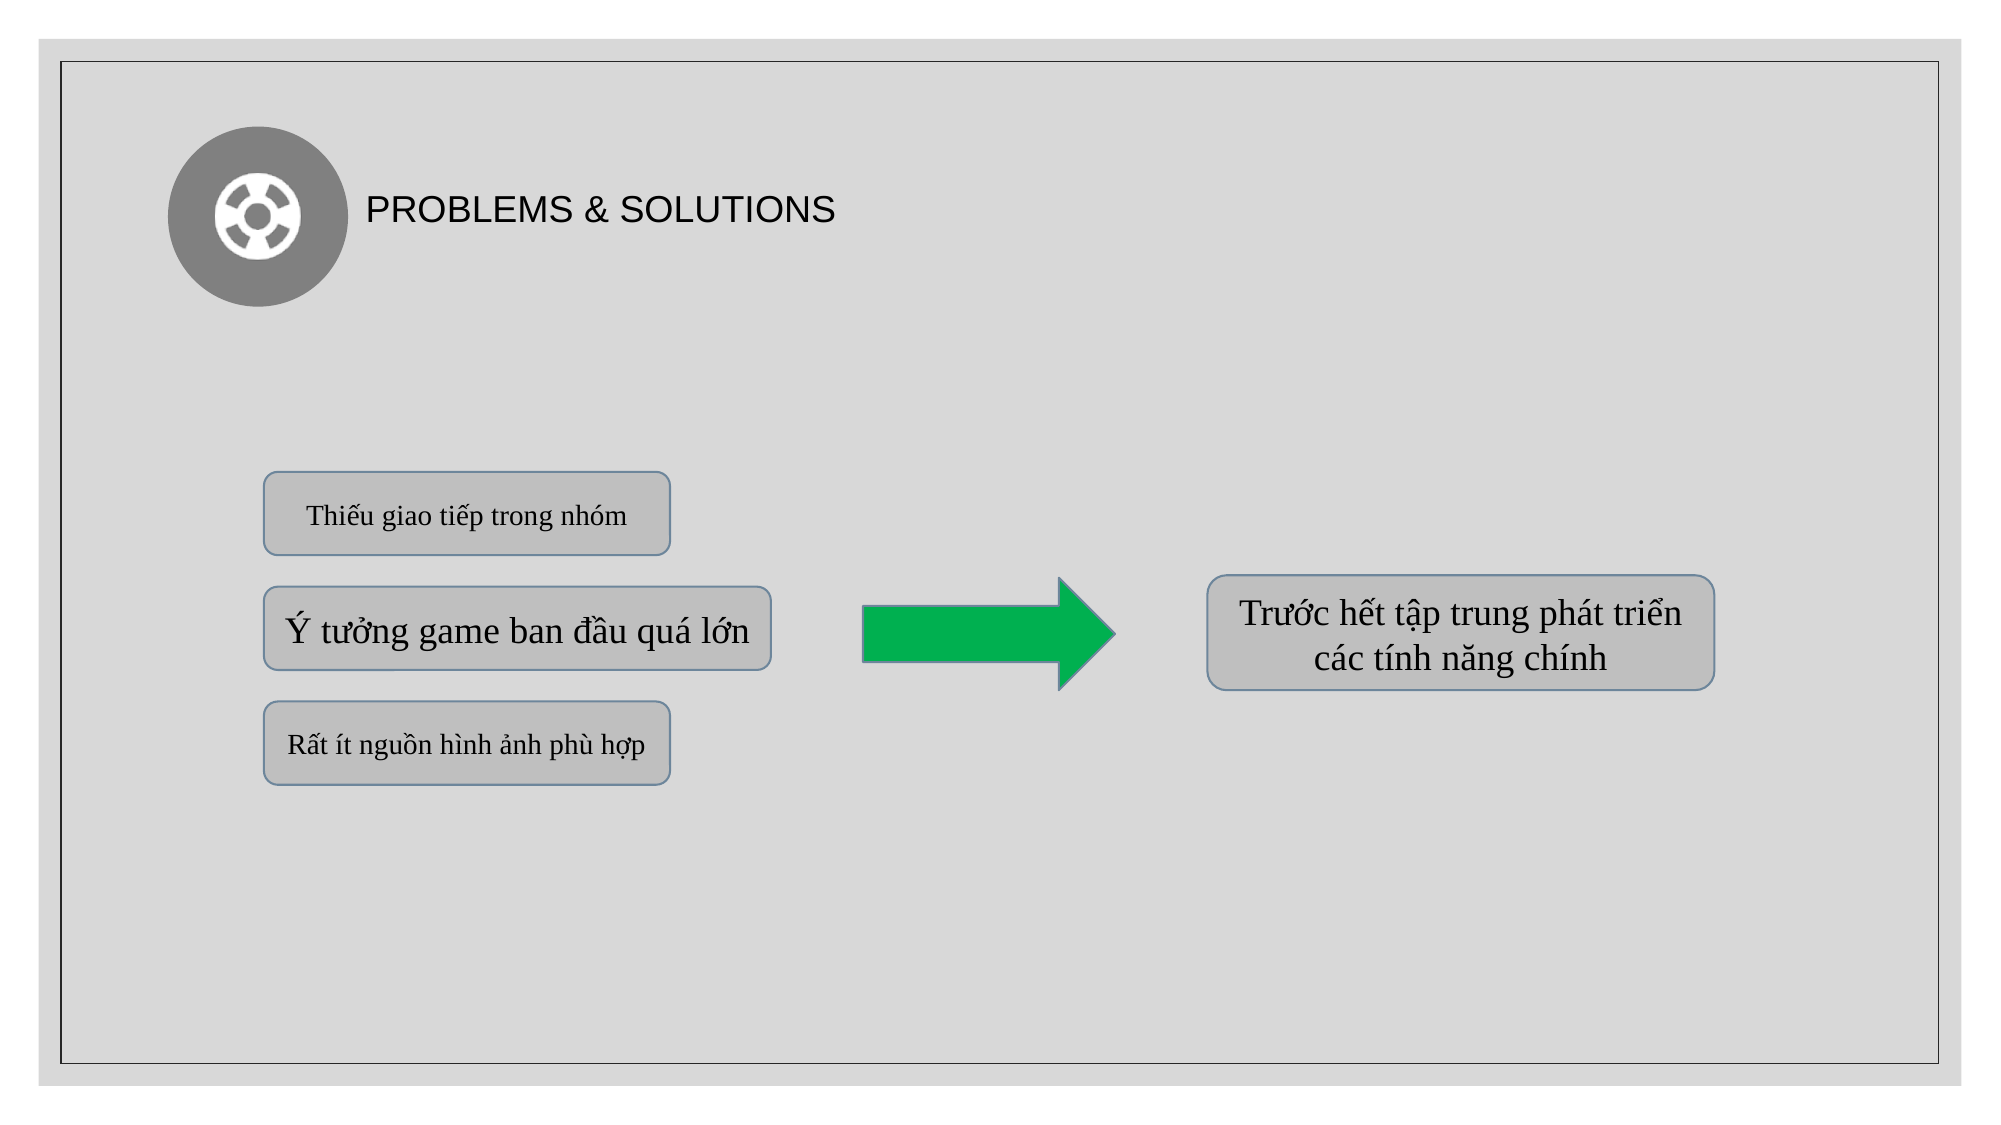

PROBLEMS & SOLUTIONS
Thiếu giao tiếp trong nhóm
Trước hết tập trung phát triển các tính năng chính

Ý tưởng game ban đầu quá lớn
Rất ít nguồn hình ảnh phù hợp